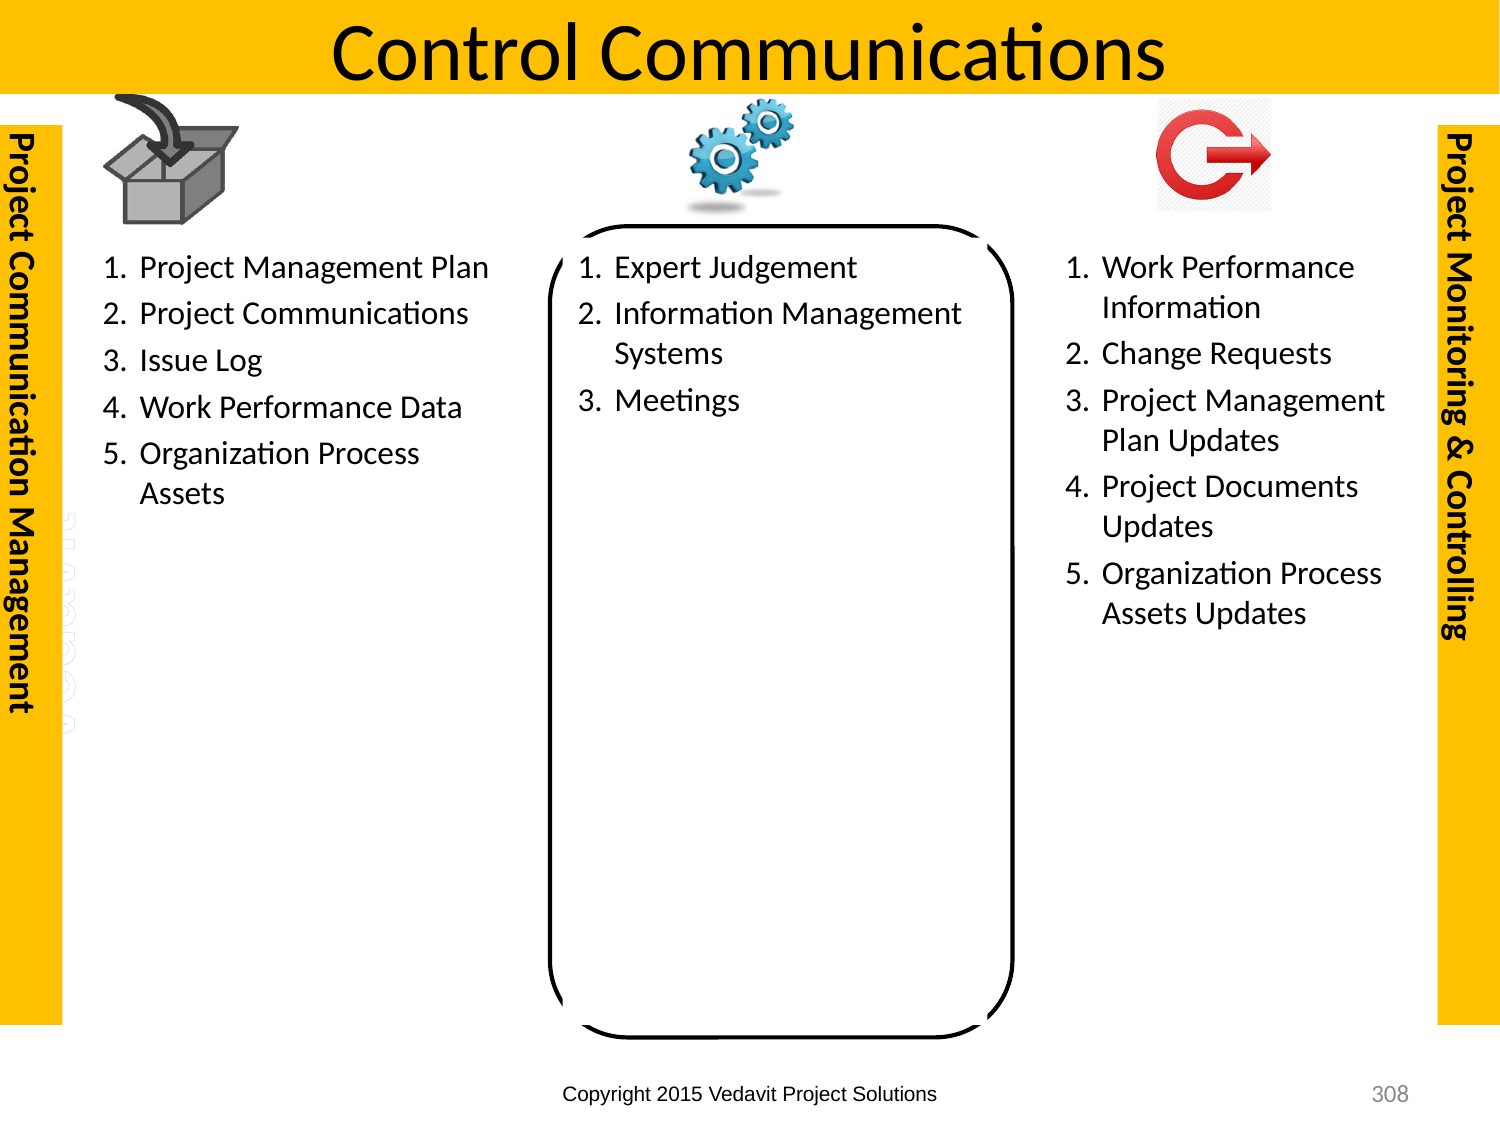

# Control Communications
Project Communication Management
Project Monitoring & Controlling
Project Management Plan
Project Communications
Issue Log
Work Performance Data
Organization Process Assets
Expert Judgement
Information Management Systems
Meetings
Work Performance Information
Change Requests
Project Management Plan Updates
Project Documents Updates
Organization Process Assets Updates
308